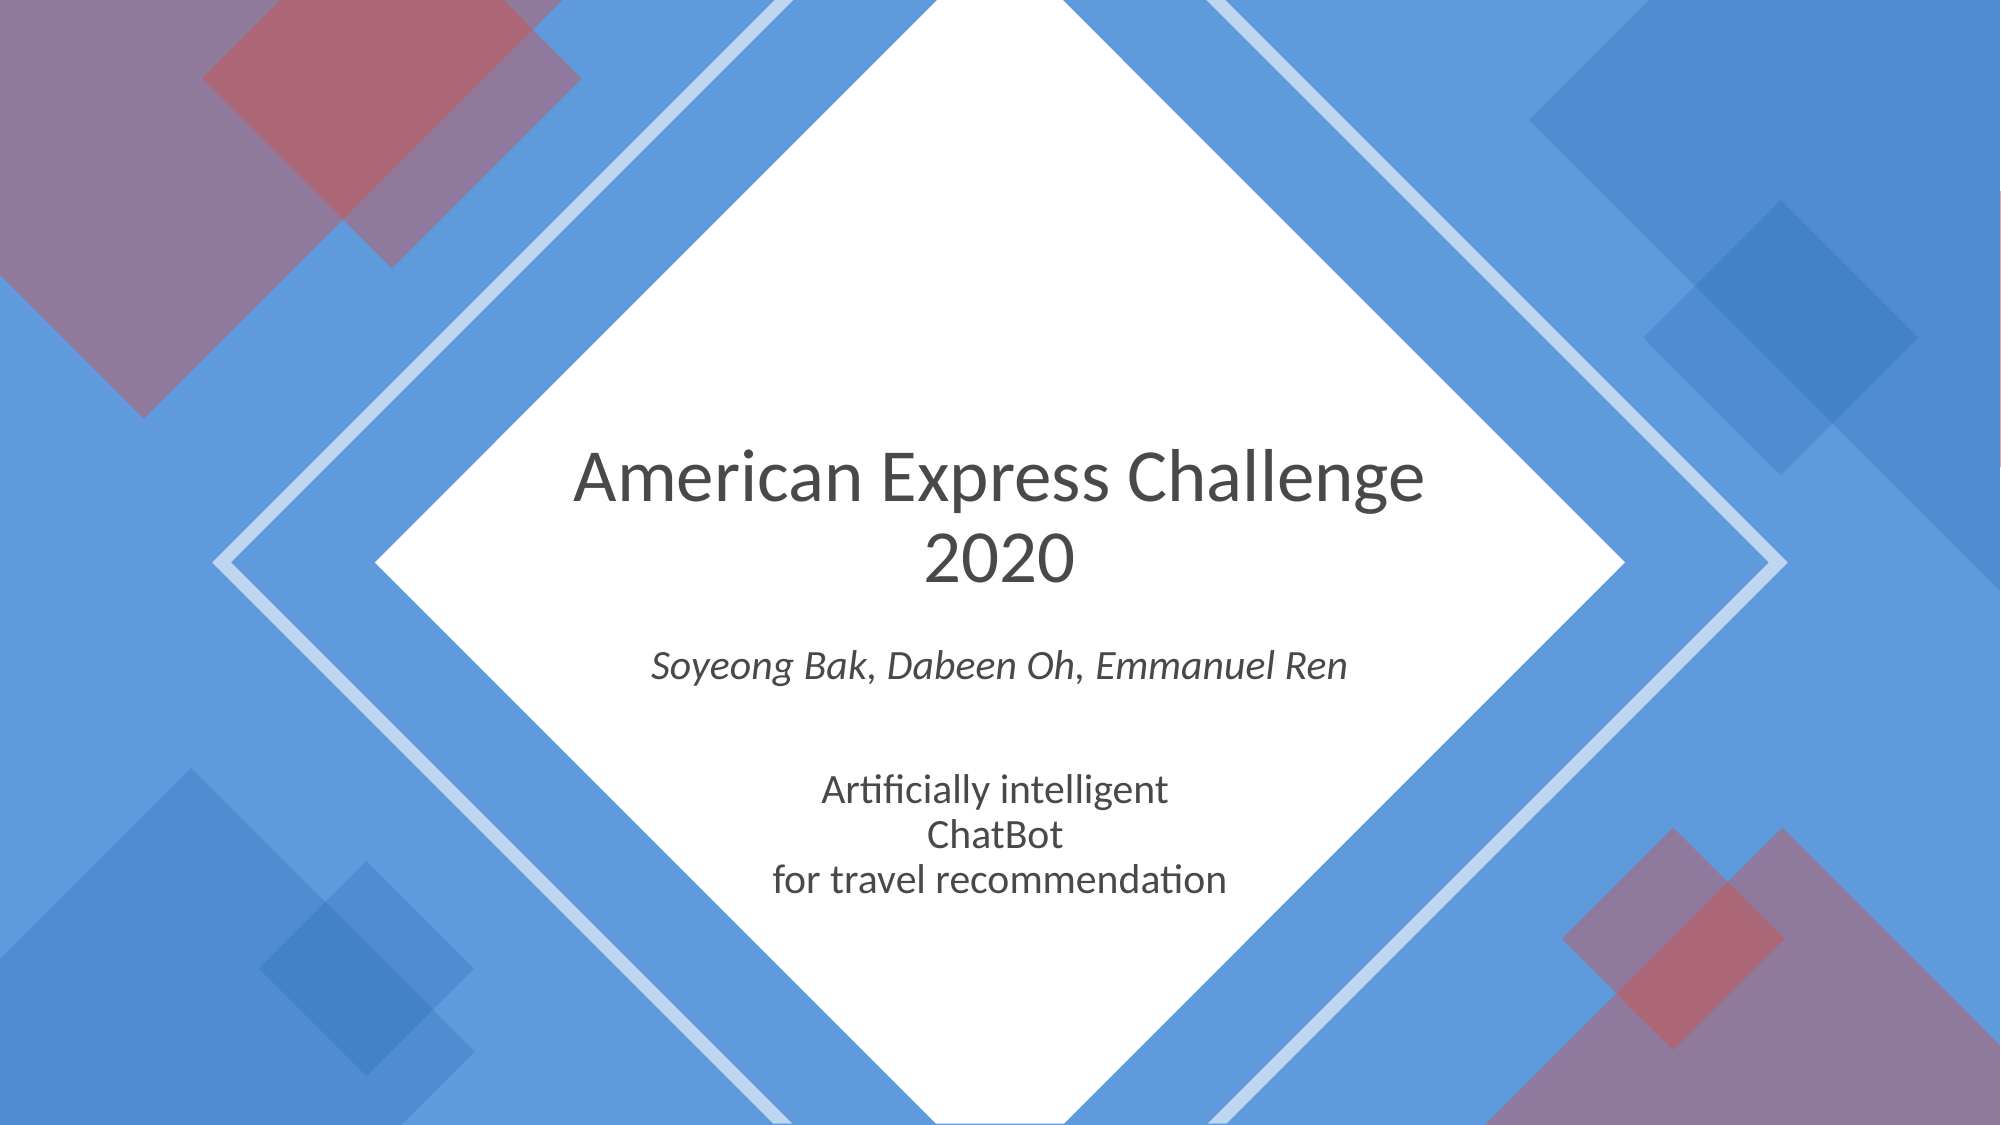

# American Express Challenge 2020 Soyeong Bak, Dabeen Oh, Emmanuel Ren
Artificially intelligent
ChatBot
for travel recommendation